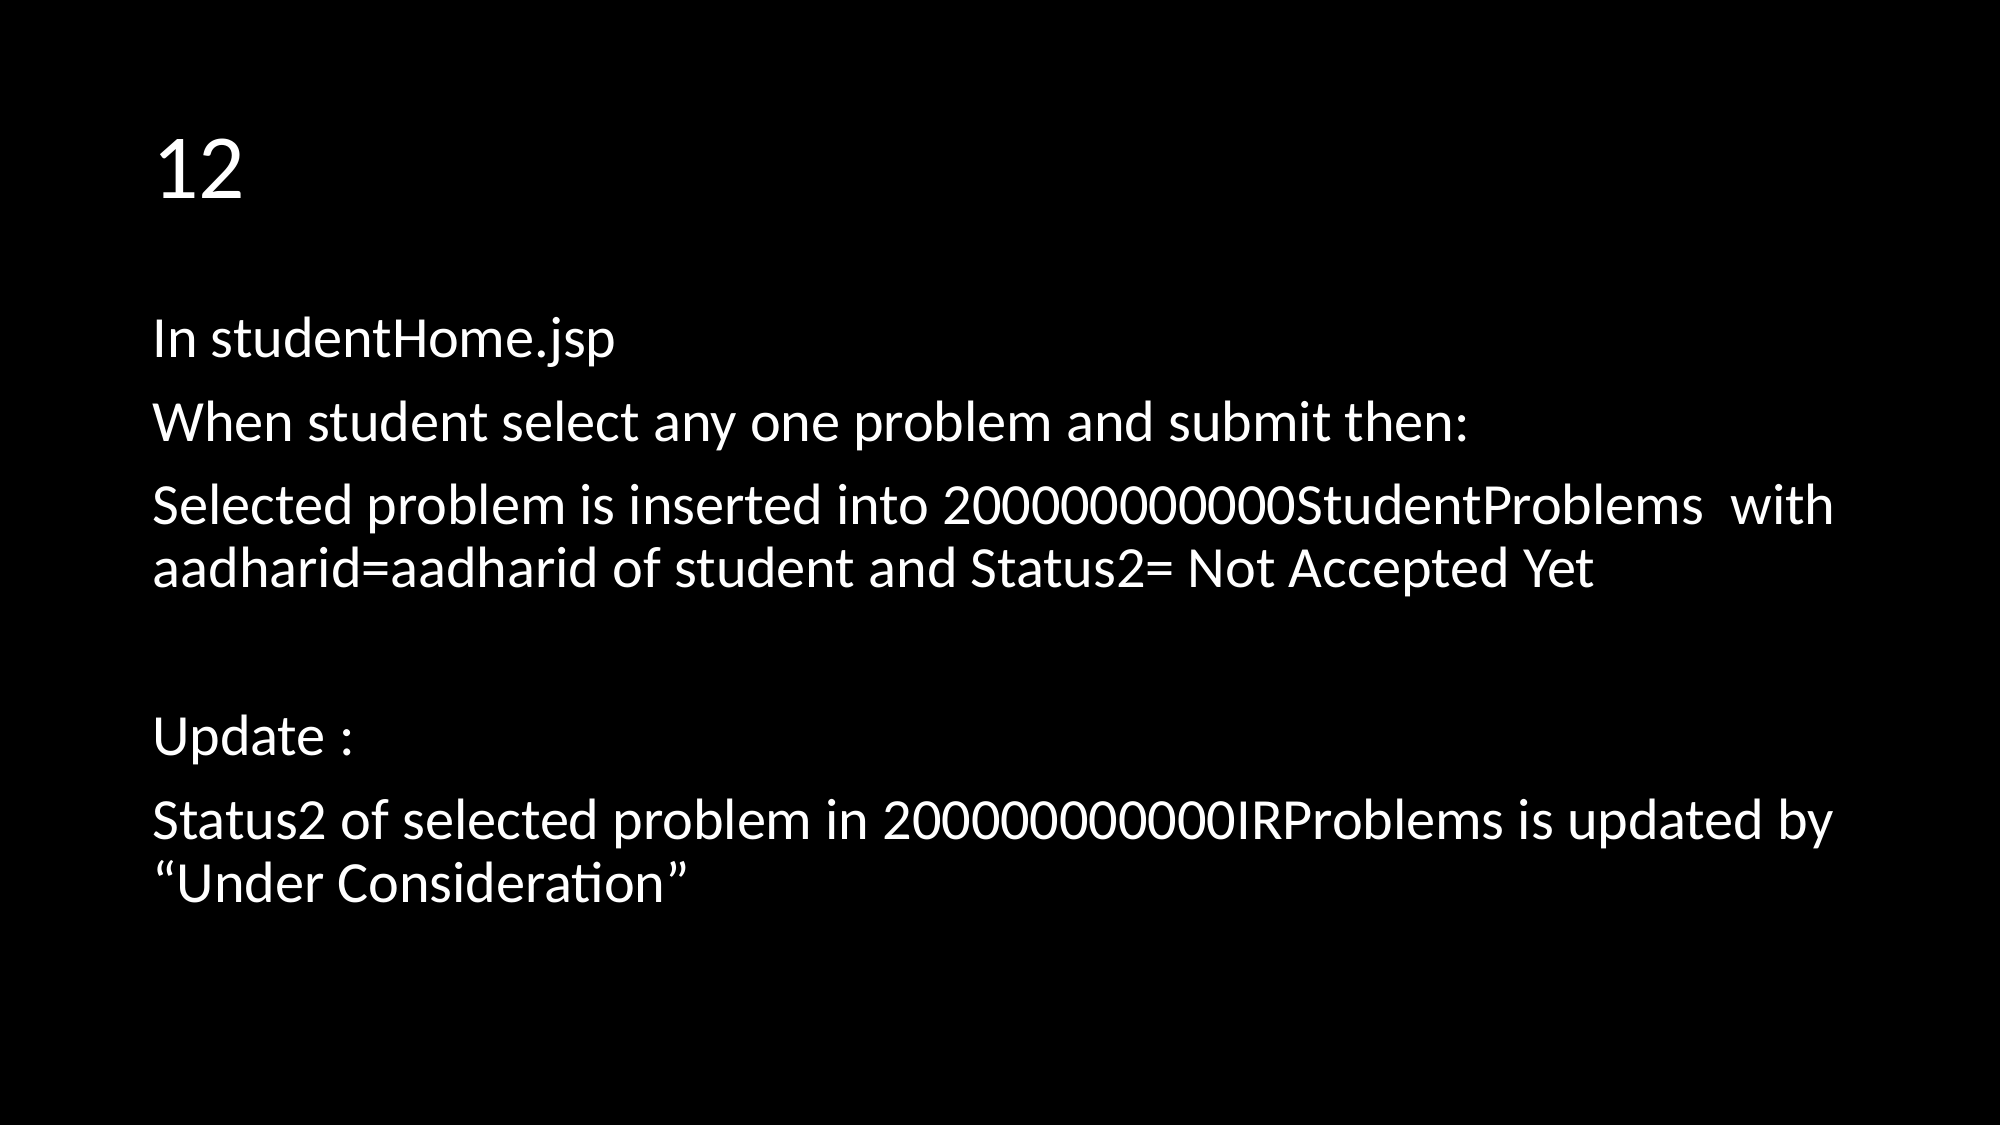

# 12
In studentHome.jsp
When student select any one problem and submit then:
Selected problem is inserted into 200000000000StudentProblems  with aadharid=aadharid of student and Status2= Not Accepted Yet

Update :
Status2 of selected problem in 200000000000IRProblems is updated by “Under Consideration”